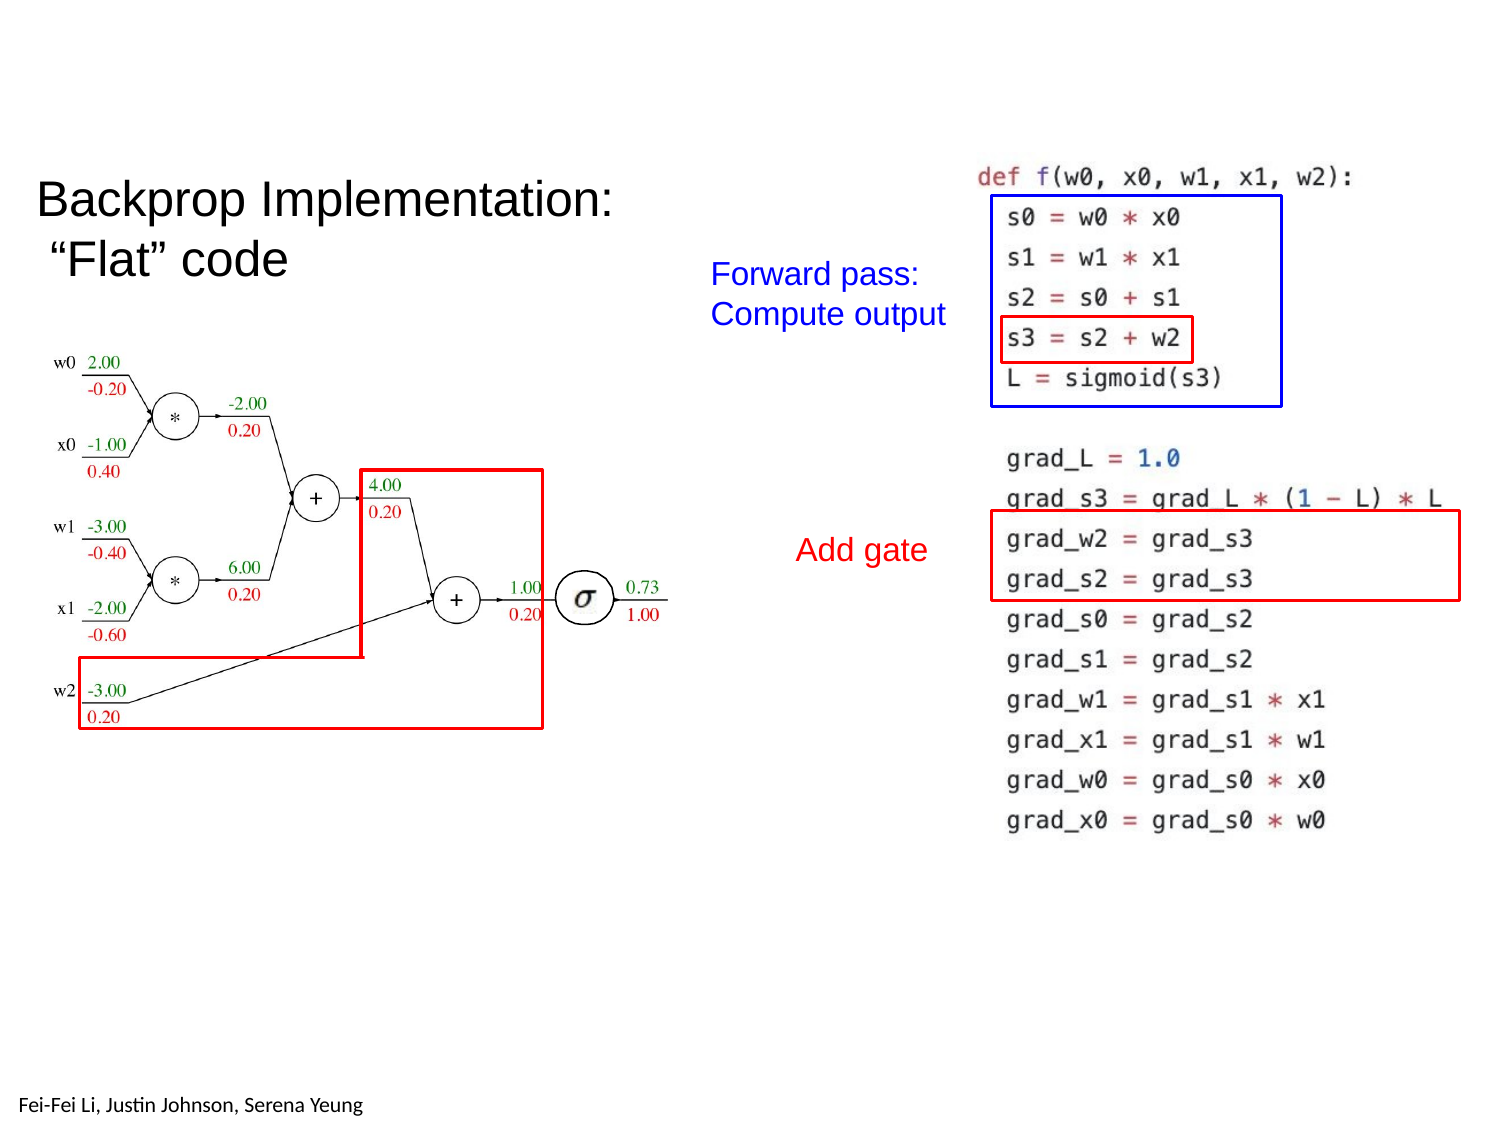

Backprop Implementation:  “Flat” code
Forward pass:  Compute output

Add gate
Fei-Fei Li, Justin Johnson, Serena Yeung
April 11, 2019
Fei-Fei Li & Justin Johnson & Serena Yeung
Lecture 4 - 136